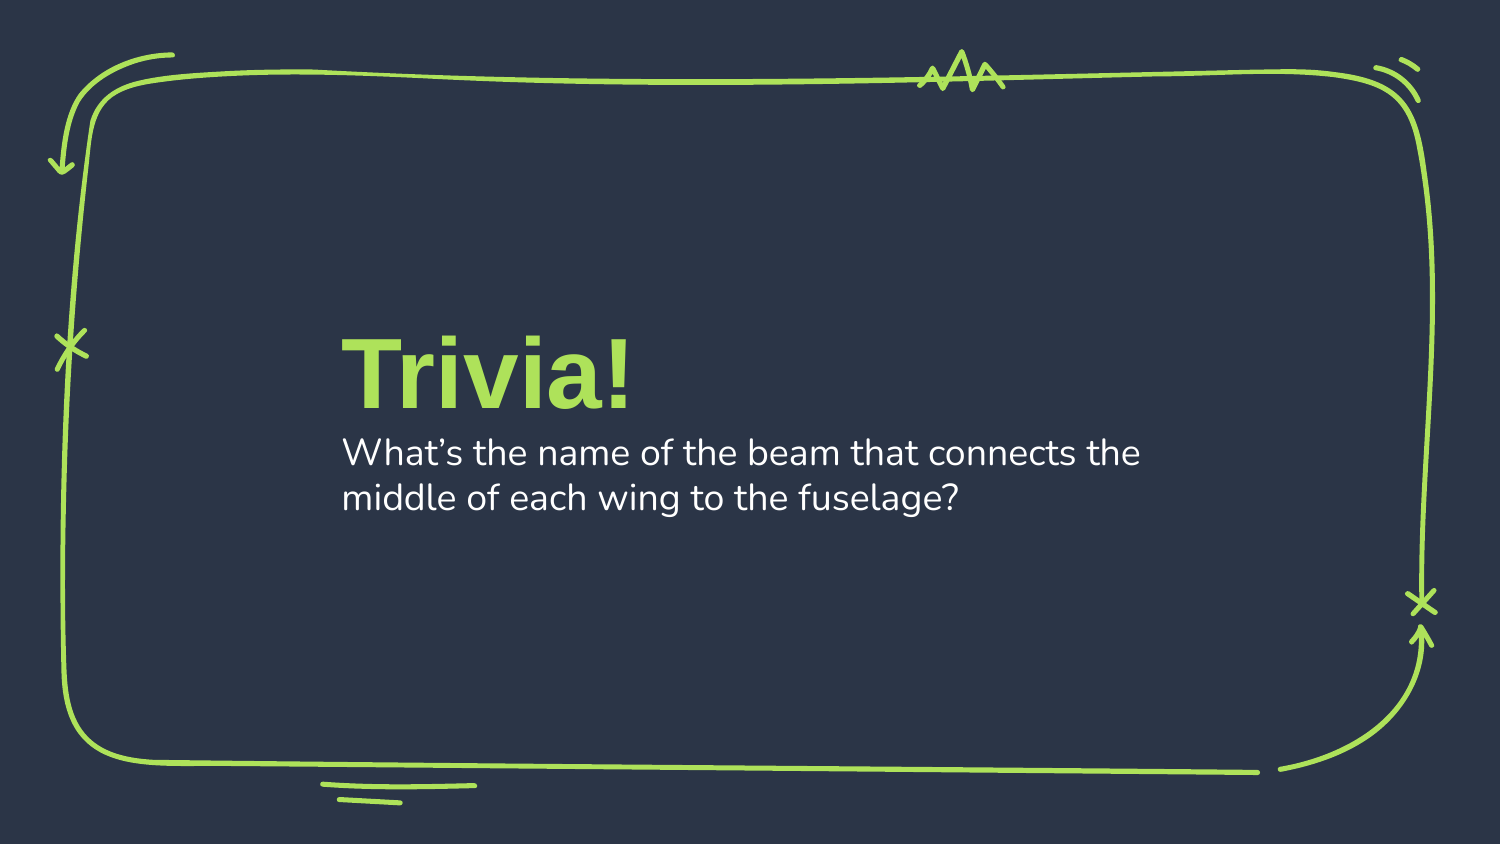

Trivia!
What’s the name of the beam that connects the middle of each wing to the fuselage?